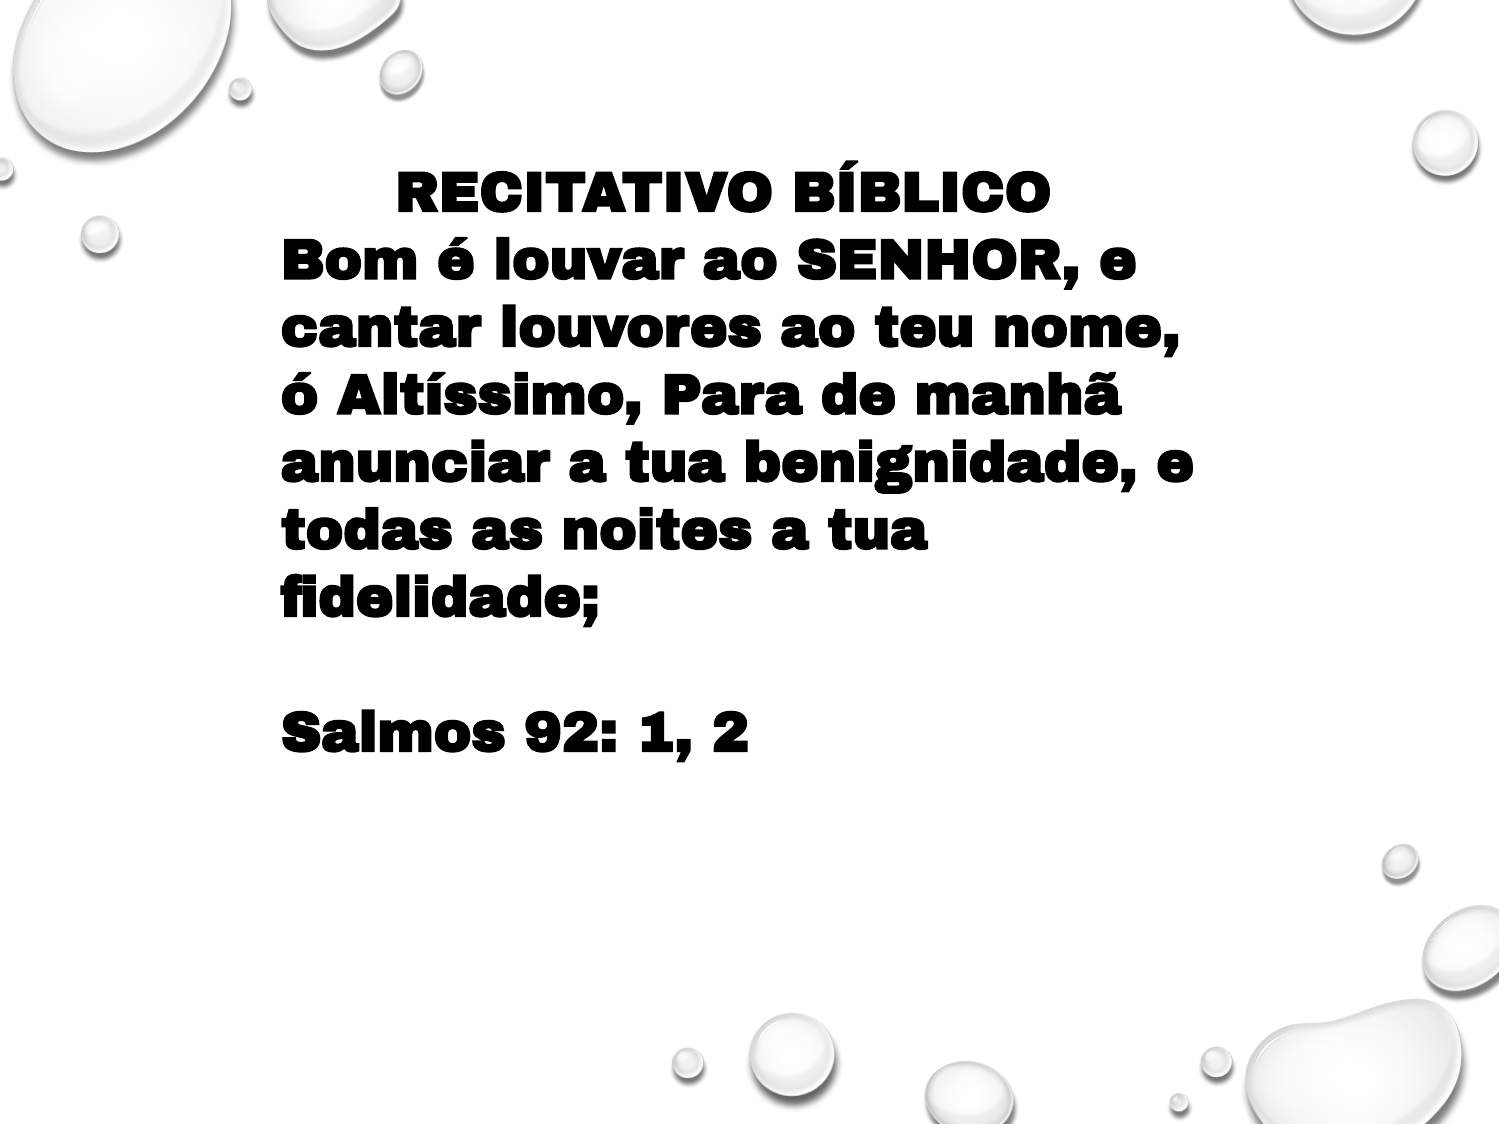

RECITATIVO BÍBLICO
Bom é louvar ao SENHOR, e cantar louvores ao teu nome, ó Altíssimo, Para de manhã anunciar a tua benignidade, e todas as noites a tua fidelidade;

Salmos 92: 1, 2